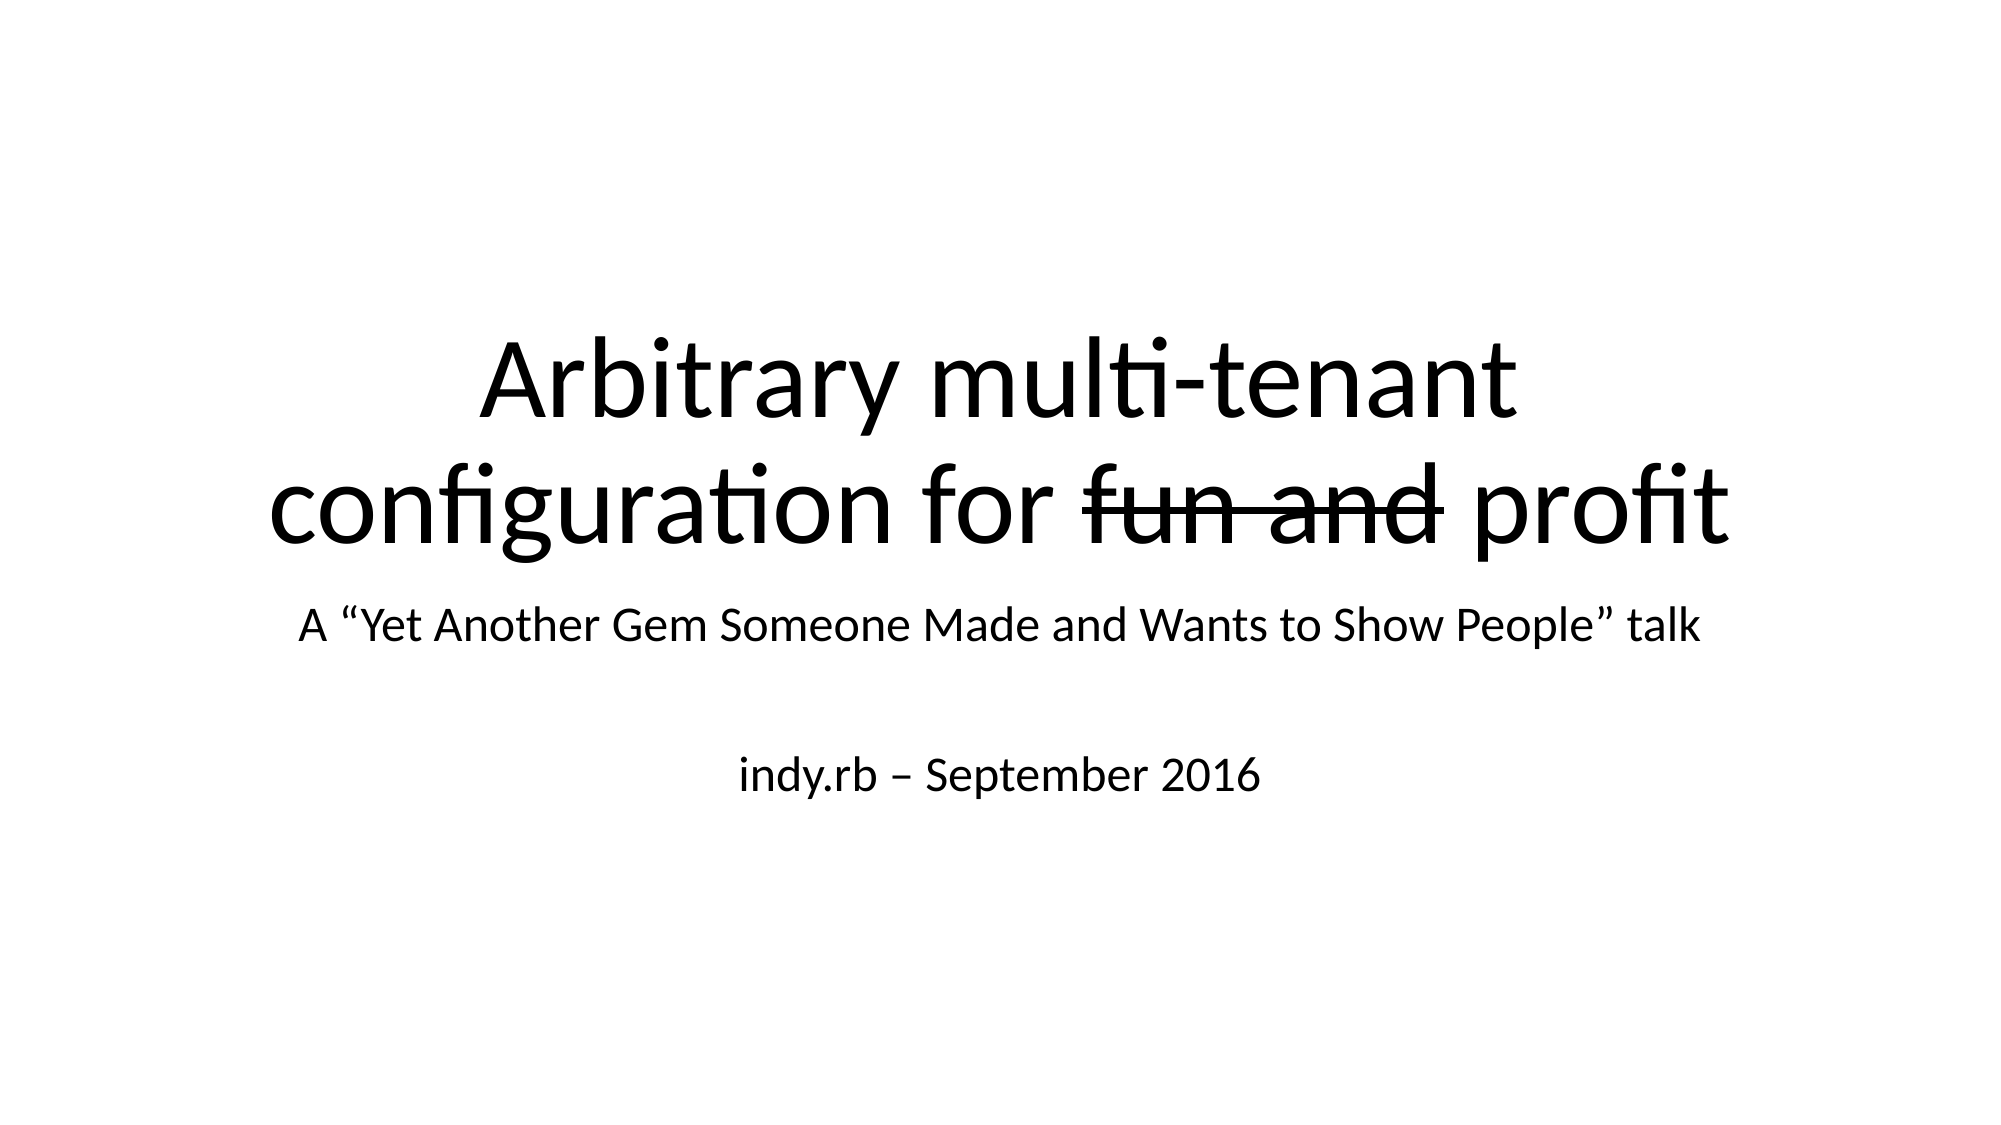

# Arbitrary multi-tenant configuration for fun and profit
A “Yet Another Gem Someone Made and Wants to Show People” talk

indy.rb – September 2016